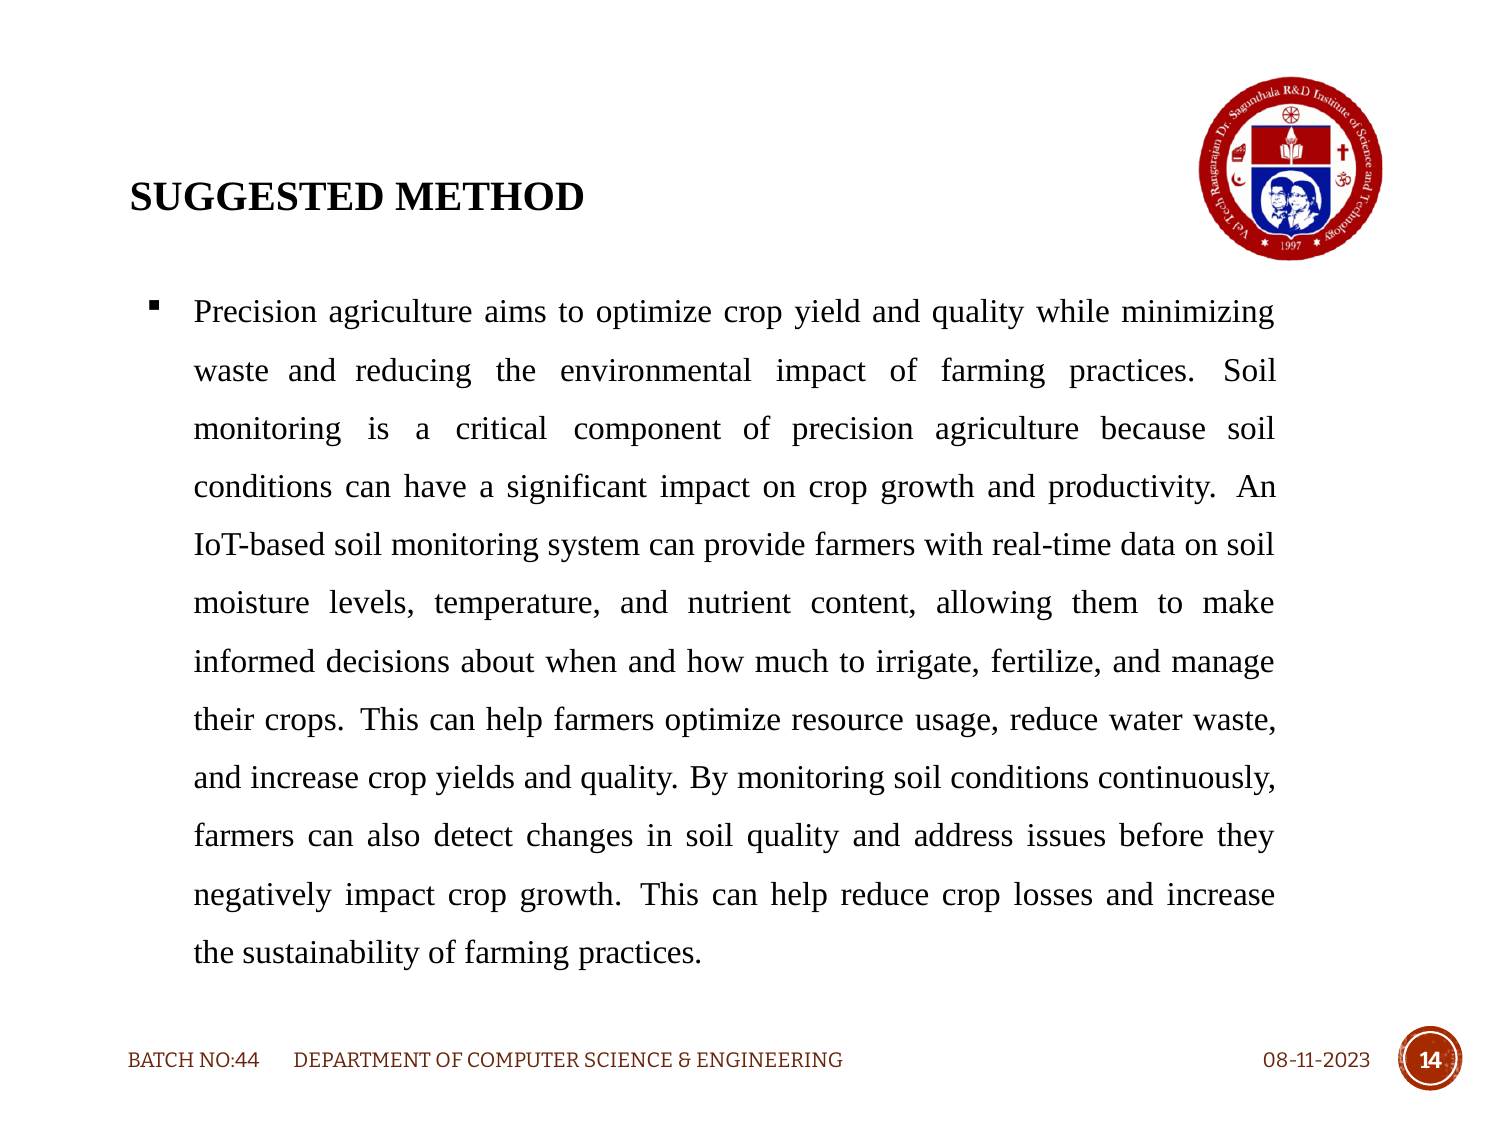

SUGGESTED METHOD
Precision agriculture aims to optimize crop yield and quality while minimizing waste and reducing the environmental impact of farming practices. Soil monitoring is a critical component of precision agriculture because soil conditions can have a significant impact on crop growth and productivity. An IoT-based soil monitoring system can provide farmers with real-time data on soil moisture levels, temperature, and nutrient content, allowing them to make informed decisions about when and how much to irrigate, fertilize, and manage their crops. This can help farmers optimize resource usage, reduce water waste, and increase crop yields and quality. By monitoring soil conditions continuously, farmers can also detect changes in soil quality and address issues before they negatively impact crop growth. This can help reduce crop losses and increase the sustainability of farming practices.
BATCH NO:44        DEPARTMENT OF COMPUTER SCIENCE & ENGINEERING
08-11-2023
14